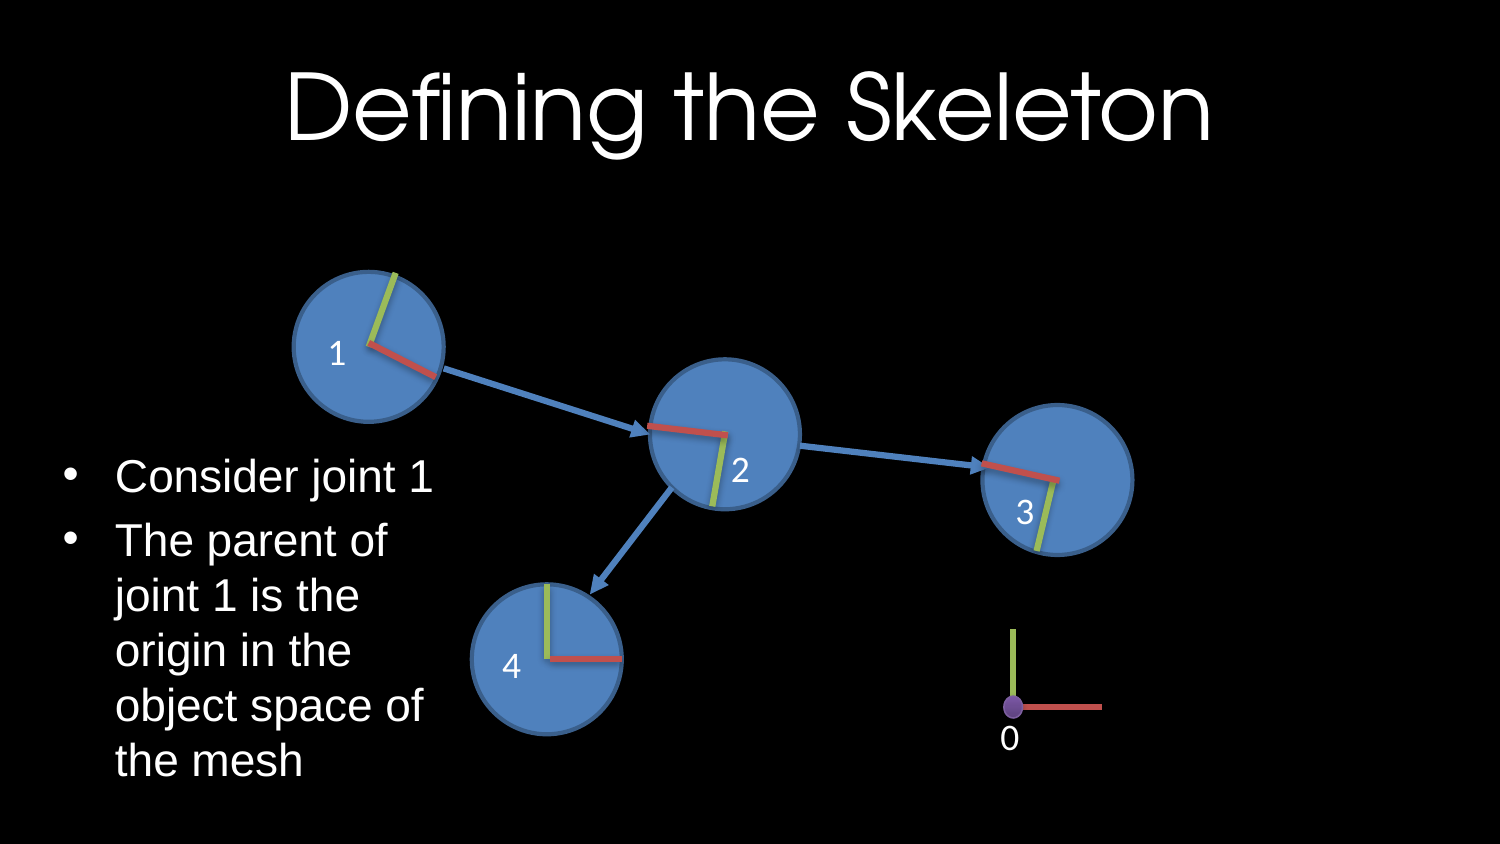

# Defining the Skeleton

1

2
Consider joint 1
The parent of joint 1 is the origin in the object space of the mesh
3

4

0